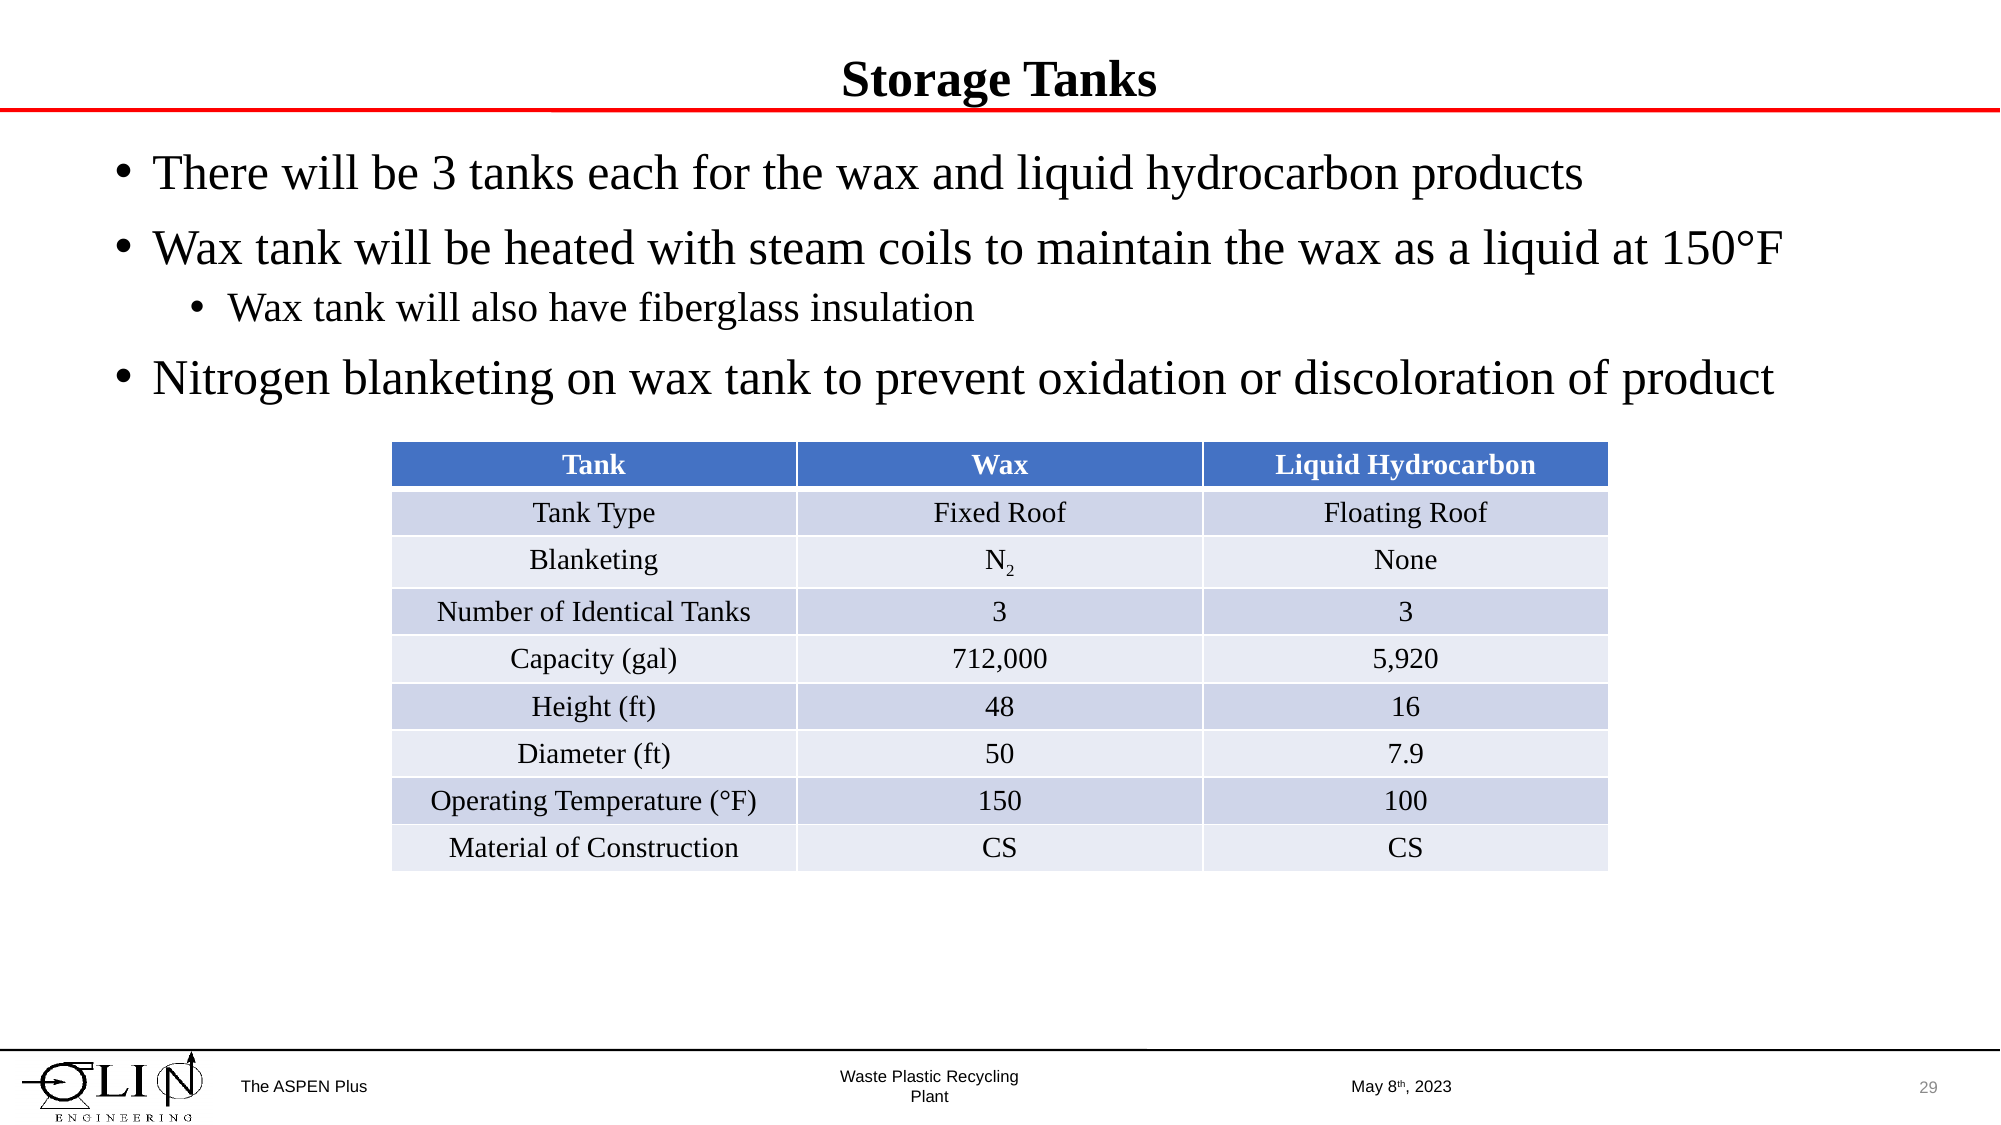

# Storage Tanks
There will be 3 tanks each for the wax and liquid hydrocarbon products
Wax tank will be heated with steam coils to maintain the wax as a liquid at 150°F
Wax tank will also have fiberglass insulation
Nitrogen blanketing on wax tank to prevent oxidation or discoloration of product
| Tank | Wax | Liquid Hydrocarbon |
| --- | --- | --- |
| Tank Type | Fixed Roof | Floating Roof |
| Blanketing | N2 | None |
| Number of Identical Tanks | 3 | 3 |
| Capacity (gal) | 712,000 | 5,920 |
| Height (ft) | 48 | 16 |
| Diameter (ft) | 50 | 7.9 |
| Operating Temperature (°F) | 150 | 100 |
| Material of Construction | CS | CS |

The ASPEN Plus
May 8th, 2023
29